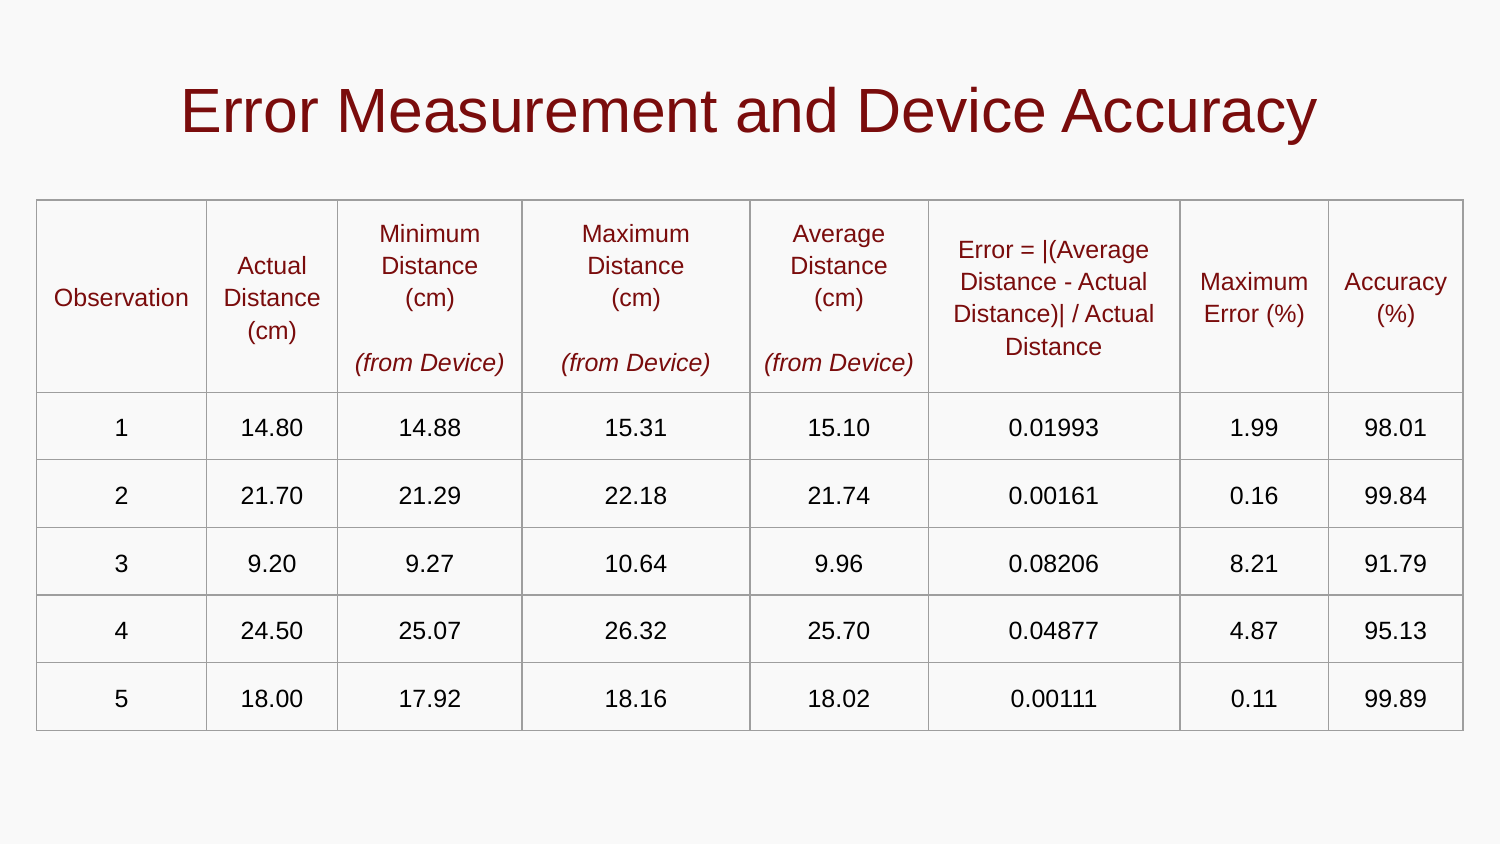

Error Measurement and Device Accuracy
| Observation | Actual Distance (cm) | Minimum Distance (cm) (from Device) | Maximum Distance (cm) (from Device) | Average Distance (cm) (from Device) | Error = |(Average Distance - Actual Distance)| / Actual Distance | Maximum Error (%) | Accuracy (%) |
| --- | --- | --- | --- | --- | --- | --- | --- |
| 1 | 14.80 | 14.88 | 15.31 | 15.10 | 0.01993 | 1.99 | 98.01 |
| 2 | 21.70 | 21.29 | 22.18 | 21.74 | 0.00161 | 0.16 | 99.84 |
| 3 | 9.20 | 9.27 | 10.64 | 9.96 | 0.08206 | 8.21 | 91.79 |
| 4 | 24.50 | 25.07 | 26.32 | 25.70 | 0.04877 | 4.87 | 95.13 |
| 5 | 18.00 | 17.92 | 18.16 | 18.02 | 0.00111 | 0.11 | 99.89 |